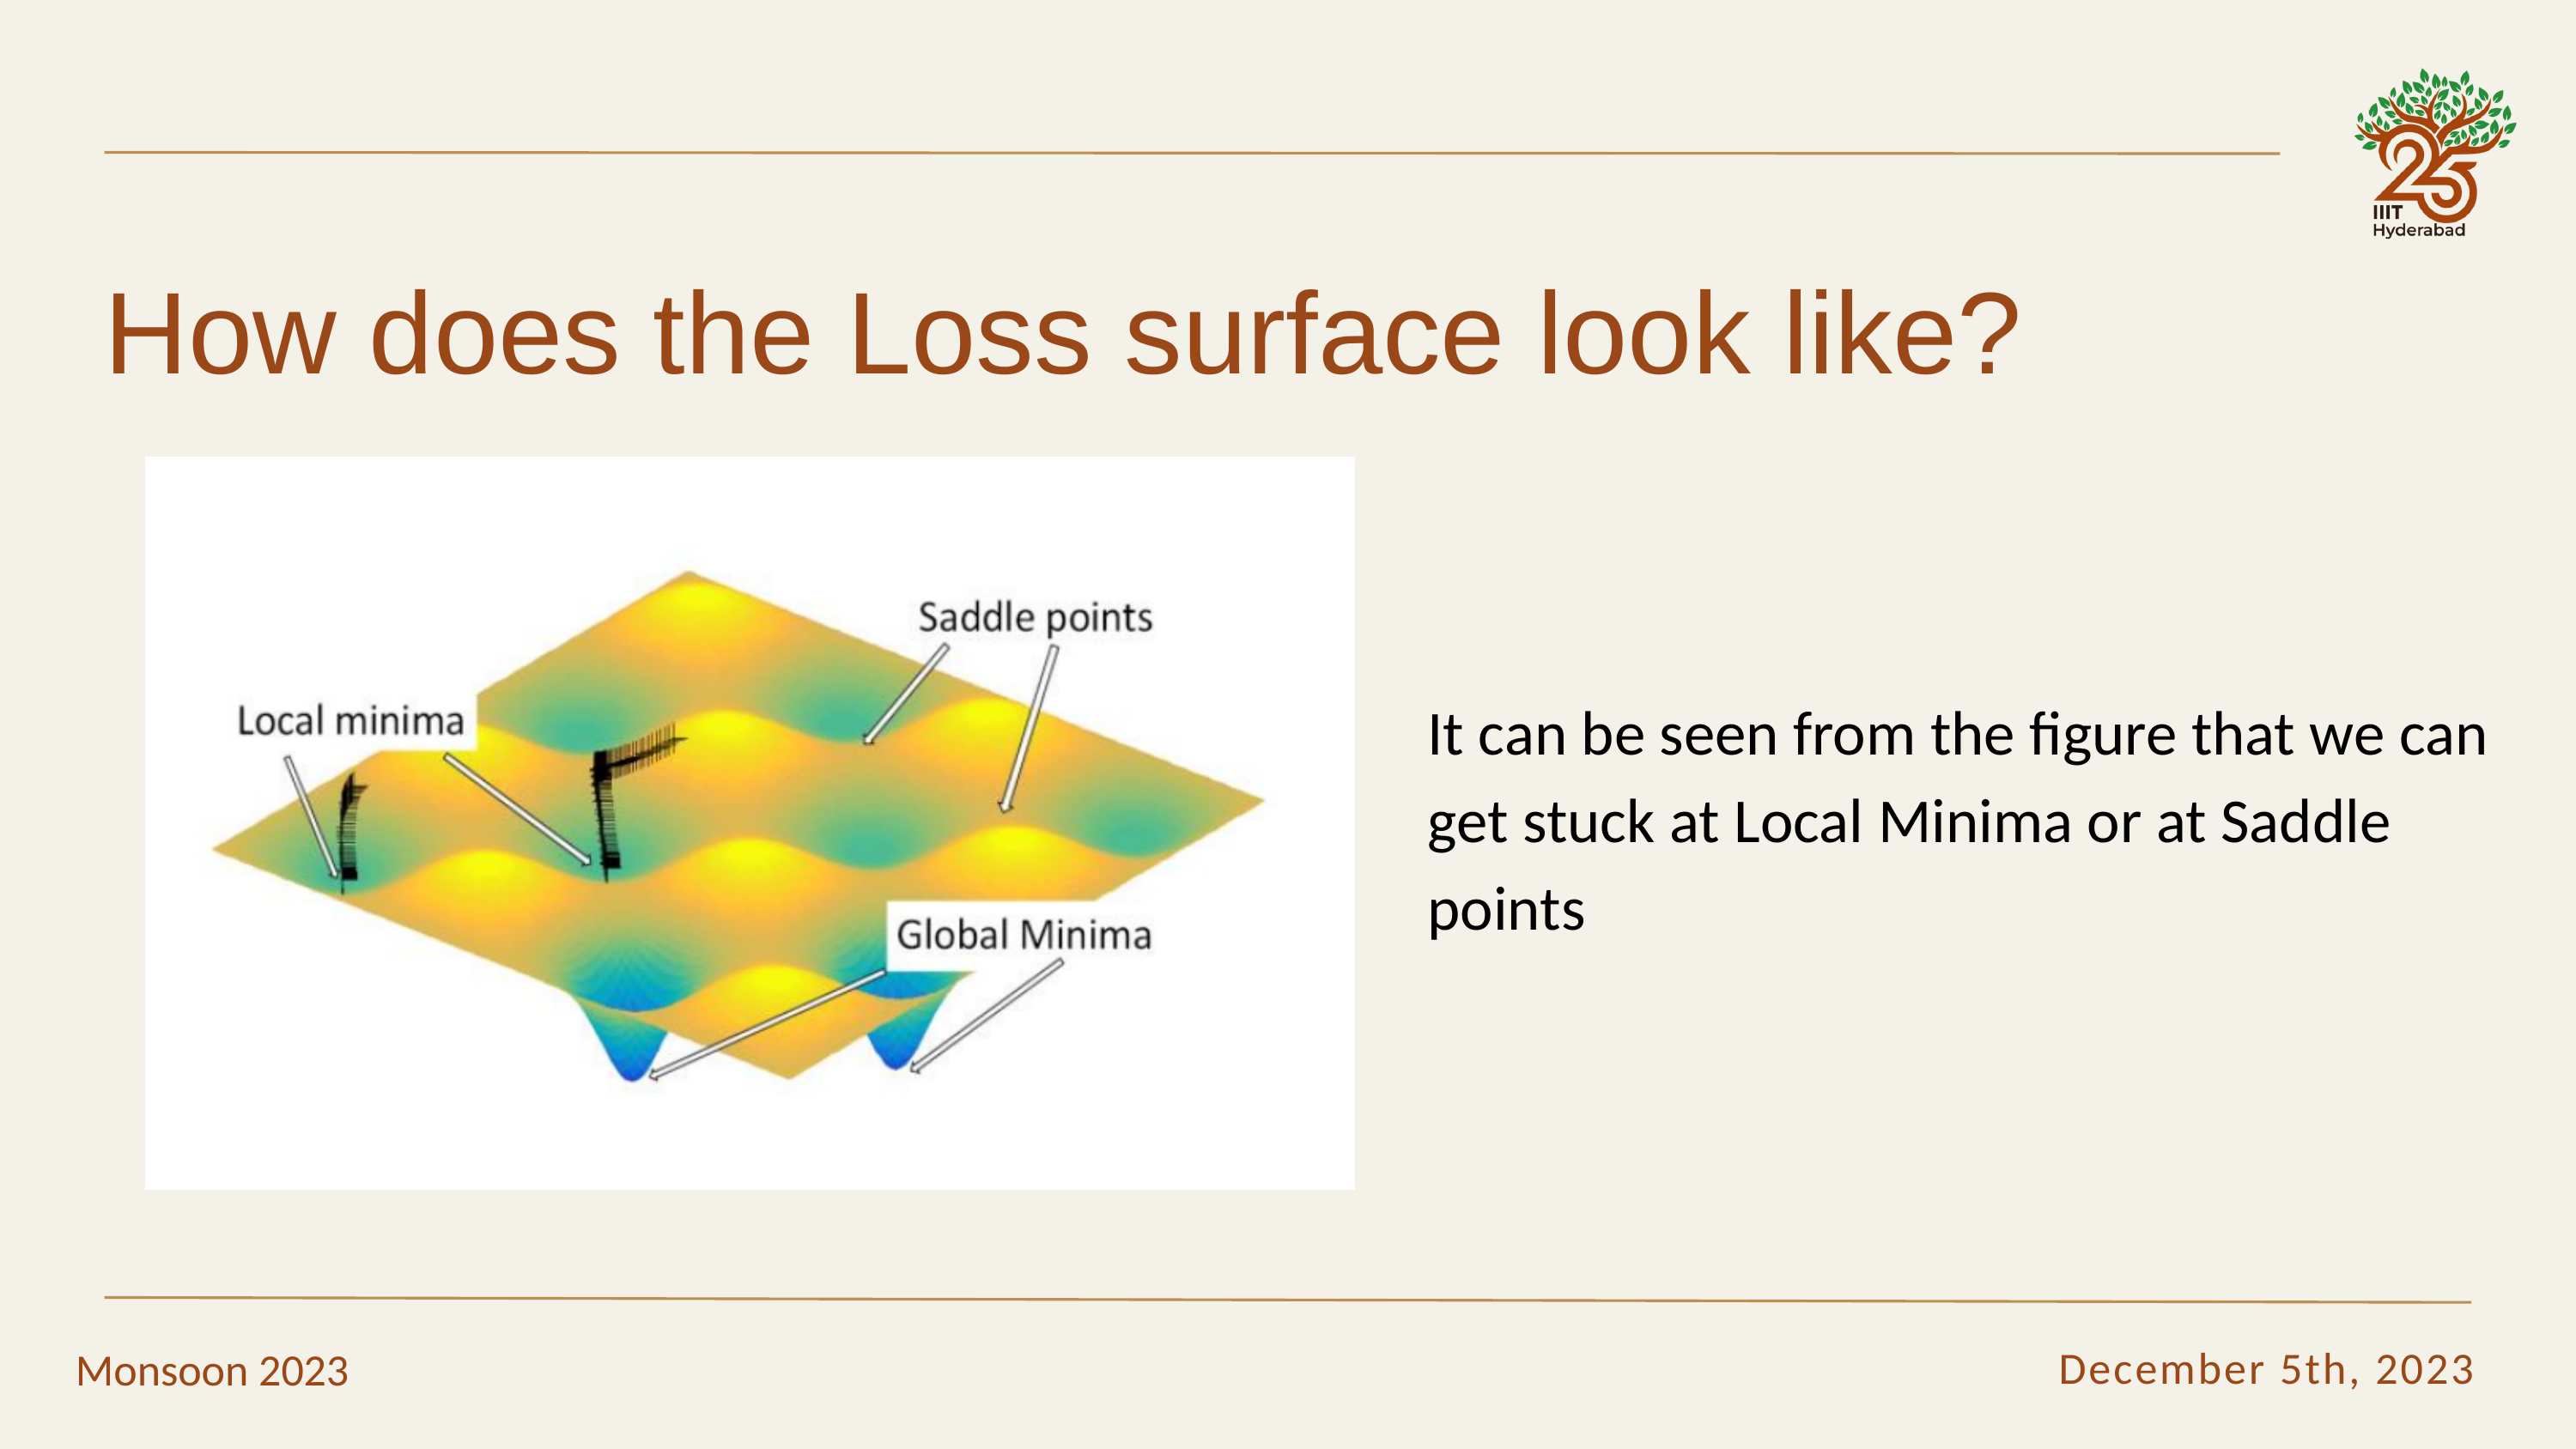

How does the Loss surface look like?

It can be seen from the figure that we can get stuck at Local Minima or at Saddle points

December 5th, 2023
Monsoon 2023